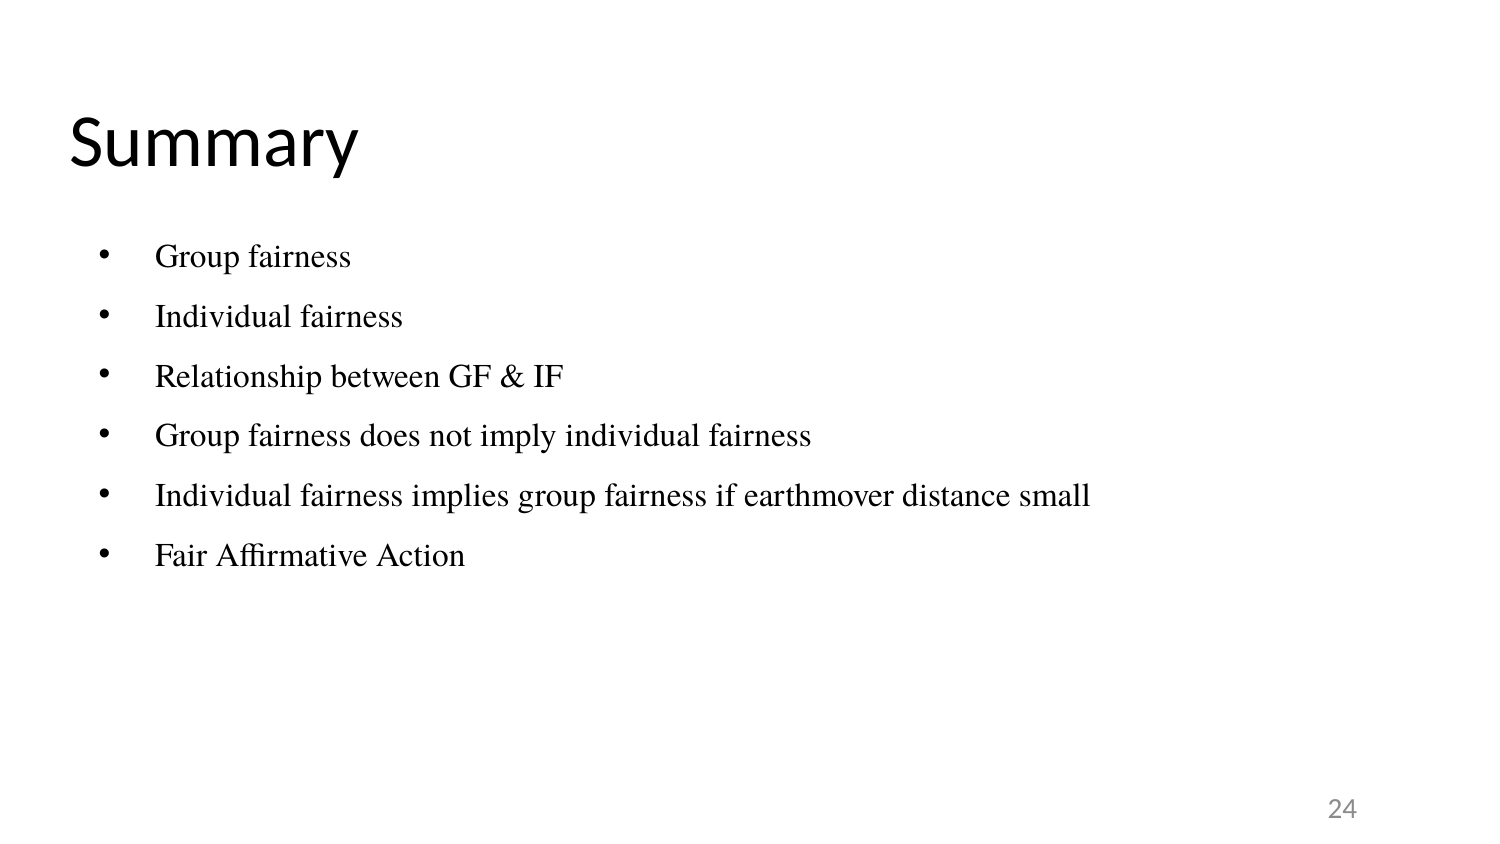

# Summary

Group fairness
Individual fairness
Relationship between GF & IF
Group fairness does not imply individual fairness
Individual fairness implies group fairness if earthmover distance small
Fair Affirmative Action

24